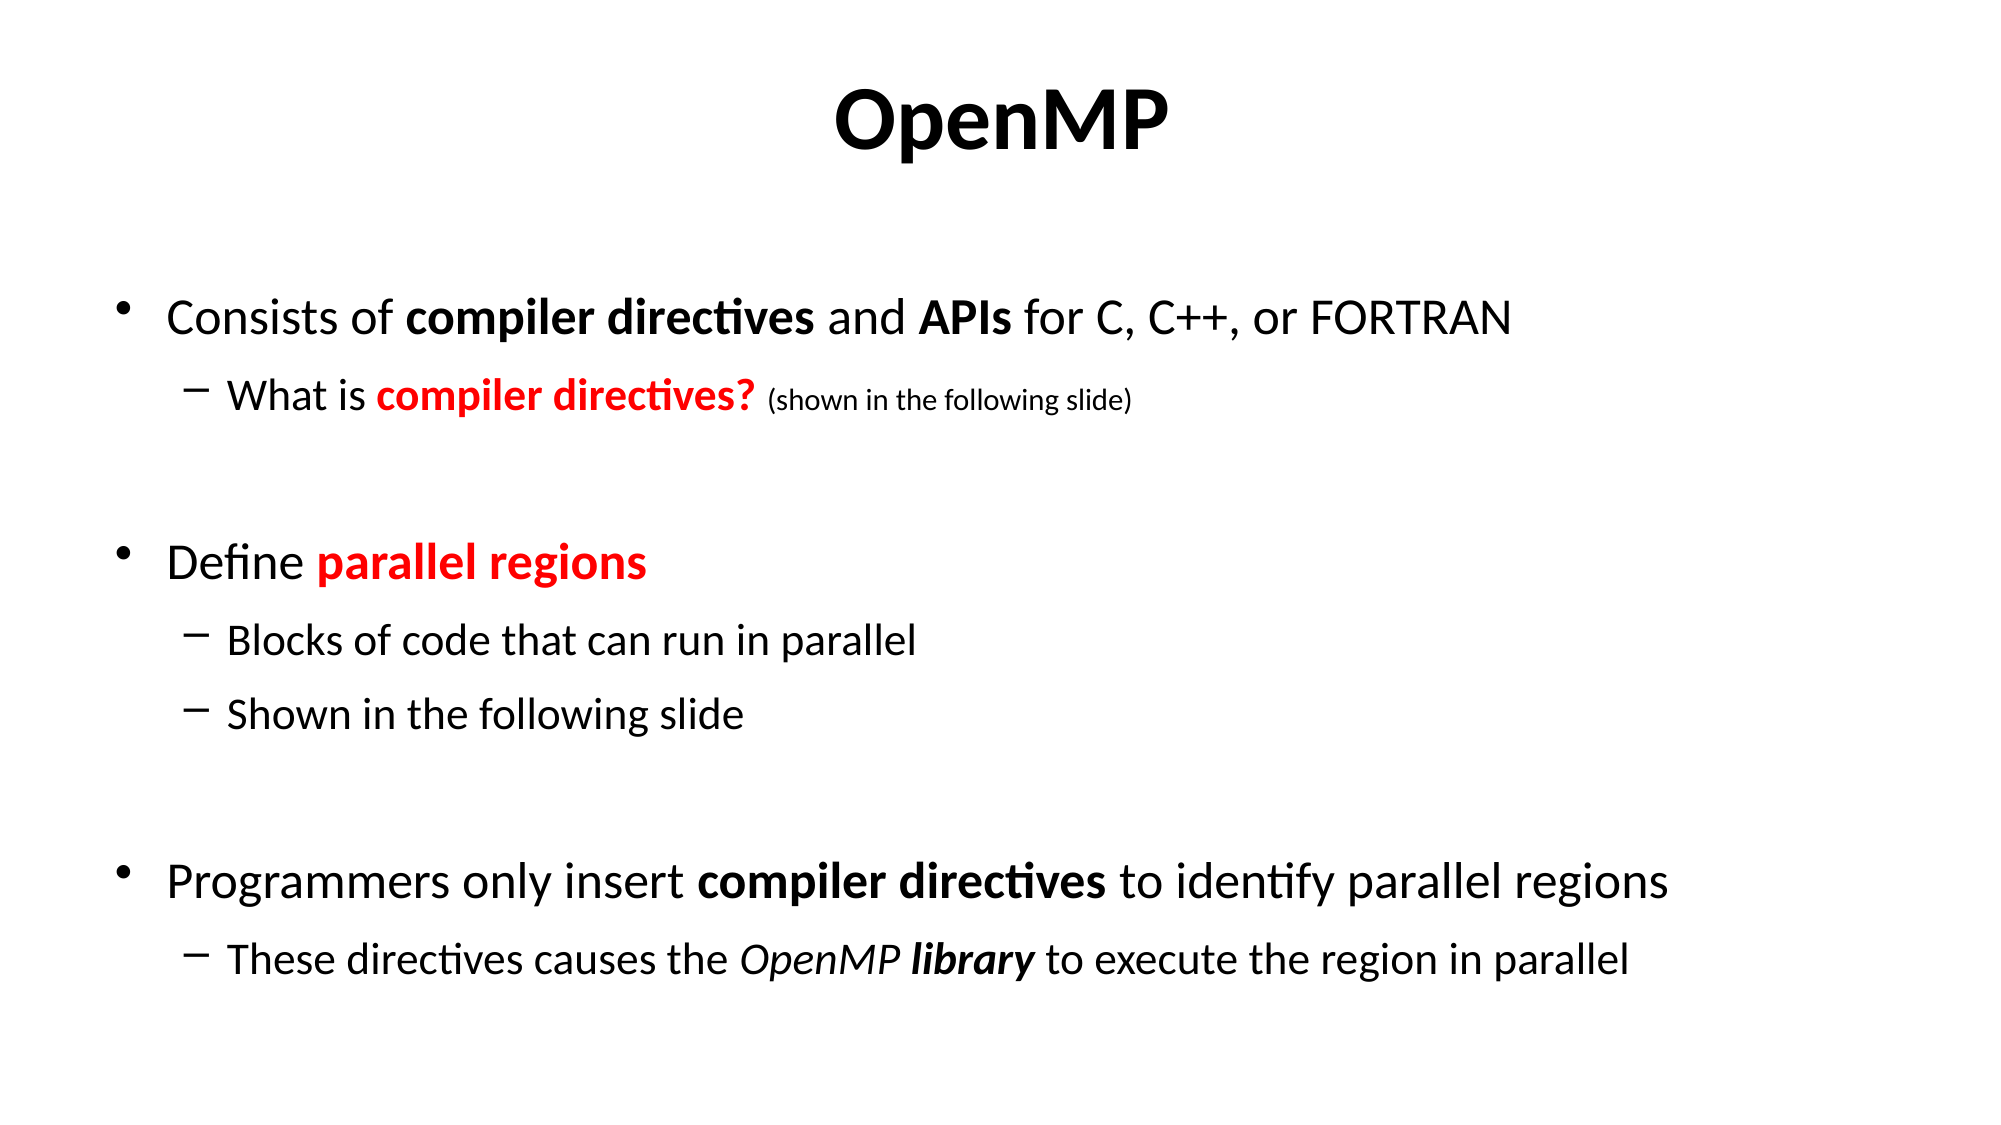

# OpenMP
Consists of compiler directives and APIs for C, C++, or FORTRAN
What is compiler directives? (shown in the following slide)

Define parallel regions
Blocks of code that can run in parallel
Shown in the following slide

Programmers only insert compiler directives to identify parallel regions
These directives causes the OpenMP library to execute the region in parallel